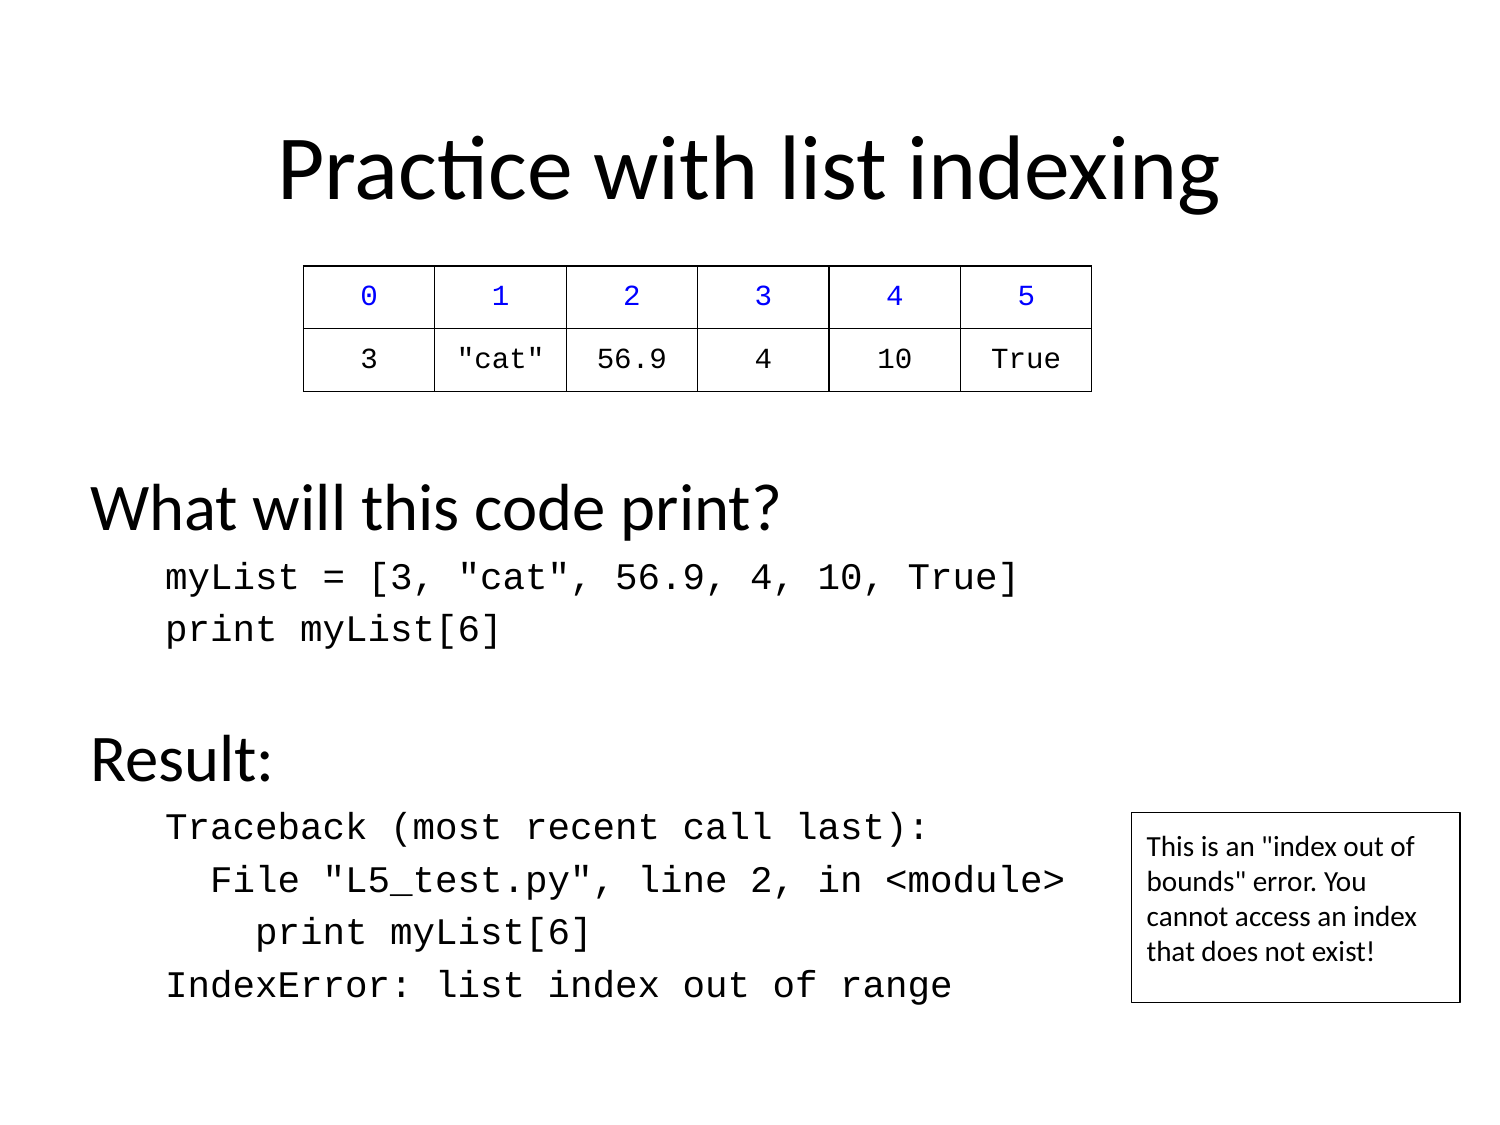

# Practice with list indexing

What will this code print?
myList = [3, "cat", 56.9, 4, 10, True]
print myList[6]

Result:
Traceback (most recent call last):
  File "L5_test.py", line 2, in <module>
    print myList[6]
IndexError: list index out of range

| 0 | 1 | 2 | 3 | 4 | 5 |
| --- | --- | --- | --- | --- | --- |
| 3 | "cat" | 56.9 | 4 | 10 | True |
This is an "index out of bounds" error. You cannot access an index that does not exist!